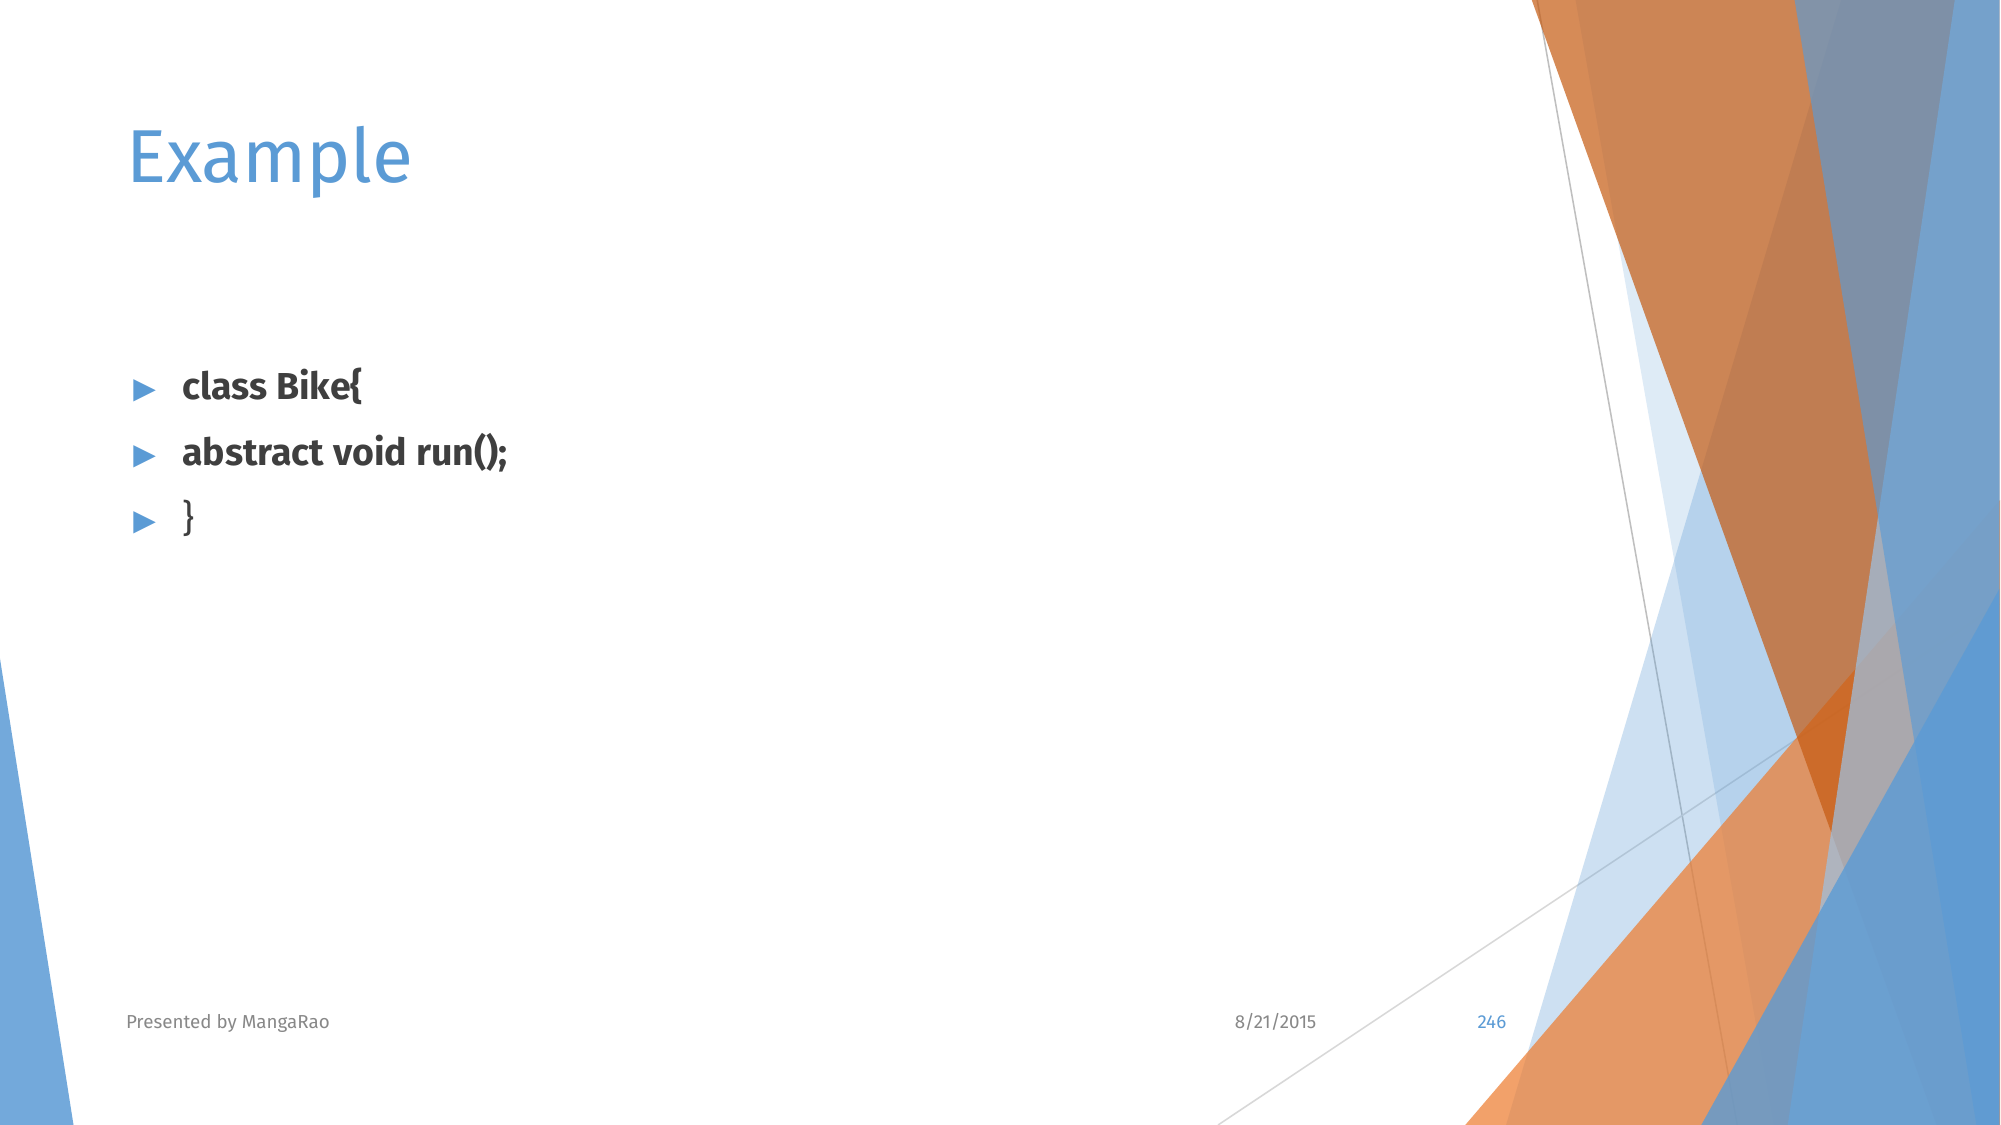

# Example
class Bike{
abstract void run();
}
Presented by MangaRao
8/21/2015
246